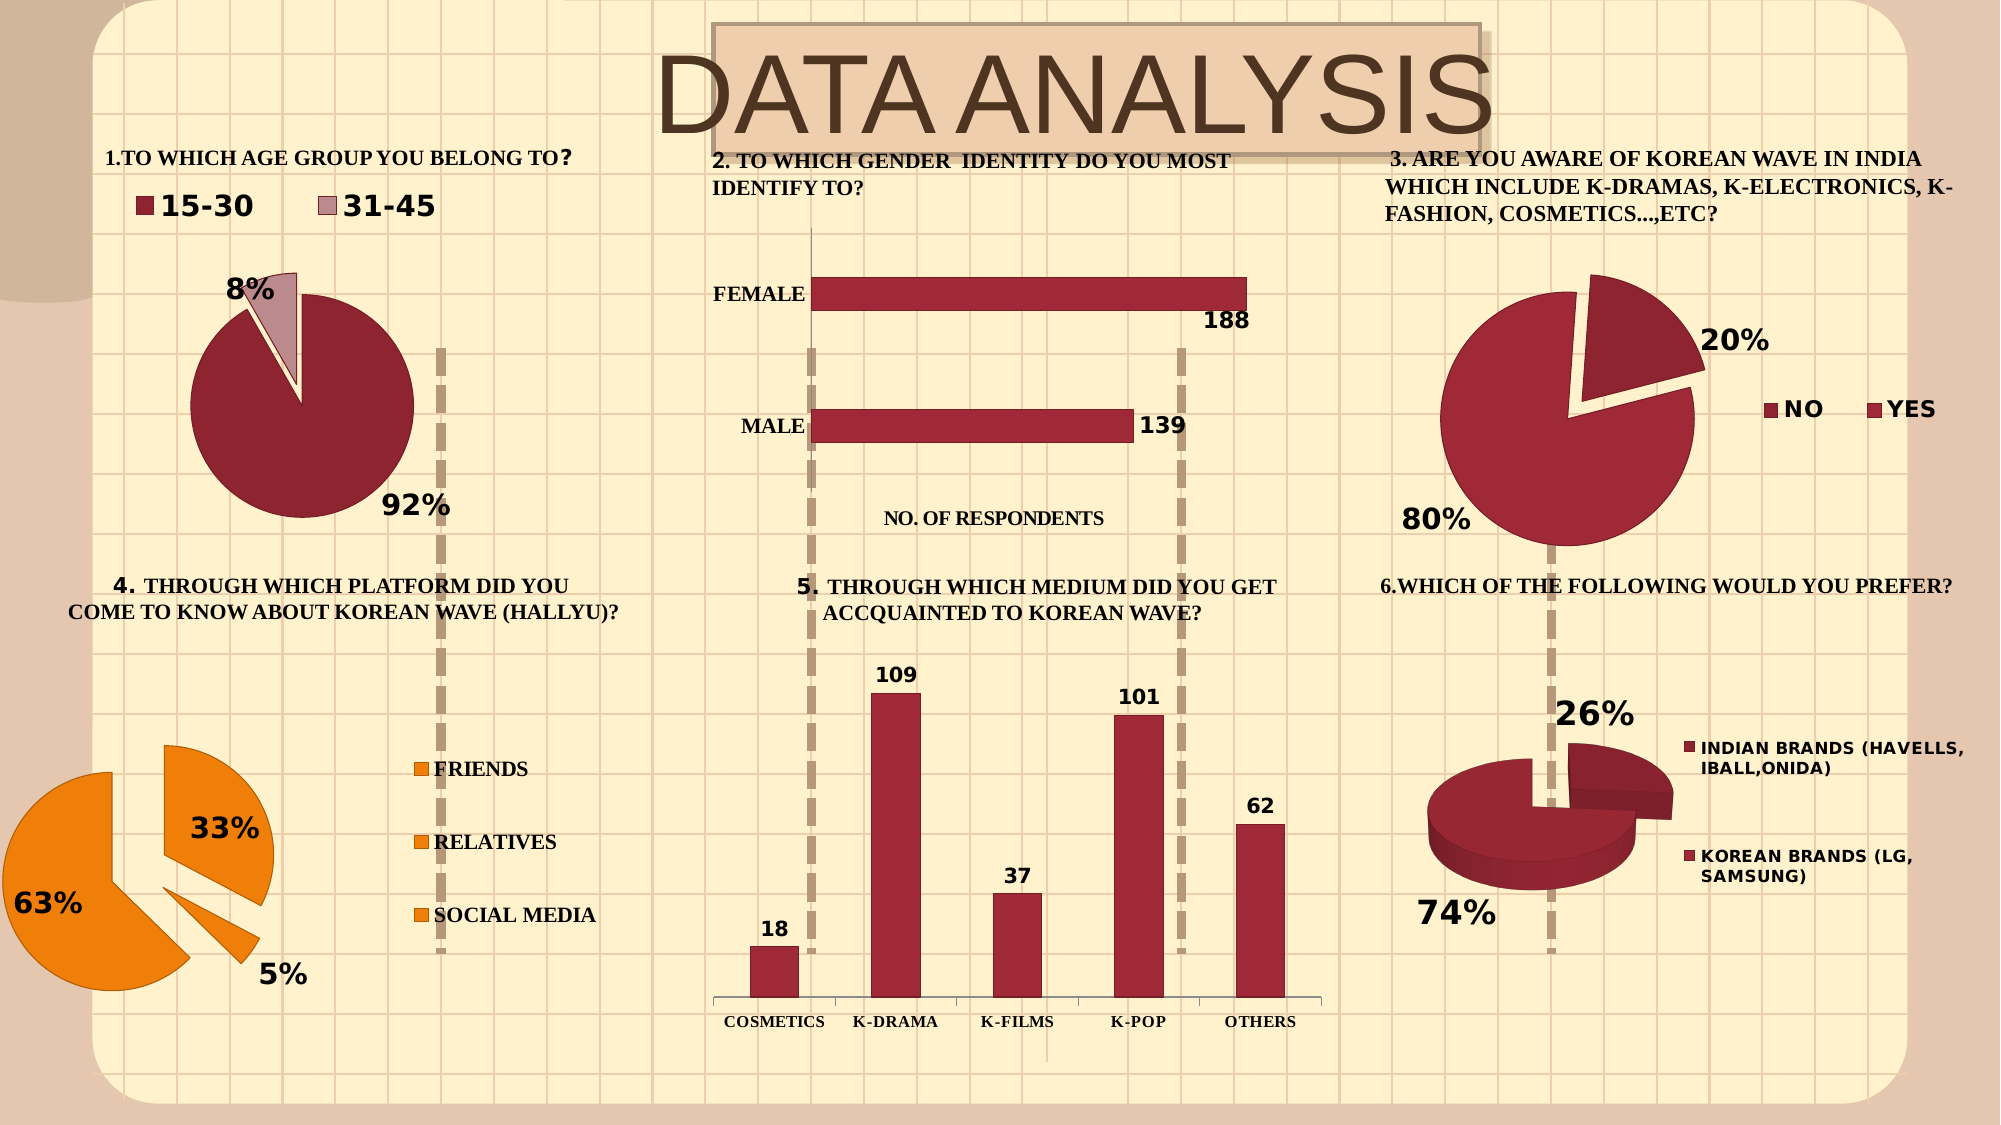

### Chart

| Category |  |
|---|---|
| 15-30 | 300.0 |
| 31-45 | 27.0 |
1.TO WHICH AGE GROUP YOU BELONG TO?

### Chart

| Category |  |
|---|---|
| MALE | 139.0 |
| FEMALE | 188.0 |

### Chart

| Category | Count of 3. ARE YOU AWARE OF KOREAN WAVE IN INDIA WHICH INCLUDE K-DRAMAS, K-ELECTRONICS, K-FASHION, COSMETICS...,,ETC |
|---|---|
| NO | 65.0 |
| YES | 262.0 |
2. TO WHICH GENDER  IDENTITY DO YOU MOST IDENTIFY TO?
 3. ARE YOU AWARE OF KOREAN WAVE IN INDIA WHICH INCLUDE K-DRAMAS, K-ELECTRONICS, K-FASHION, COSMETICS...,ETC?

[unsupported chart]

[unsupported chart]

### Chart

| Category | Count of 4. THROUGH WHICH PLATFORM DID YOU COME TO KNOW ABOUT KOREAN WAVE (HALLYU)? |
|---|---|
| FRIENDS | 107.0 |
| RELATIVES | 15.0 |
| SOCIAL MEDIA | 205.0 |
4. THROUGH WHICH PLATFORM DID YOU
COME TO KNOW ABOUT KOREAN WAVE (HALLYU)?

### Chart

| Category | Count of 5. THROUGH WHICH MEDIUM DID YOU GET ACCQUAINTED TO KOREAN WAVE? |
|---|---|
| COSMETICS | 18.0 |
| K-DRAMA | 109.0 |
| K-FILMS | 37.0 |
| K-POP | 101.0 |
| OTHERS | 62.0 |
      5. THROUGH WHICH MEDIUM DID YOU GET ACCQUAINTED TO KOREAN WAVE?

[unsupported chart]

6.WHICH OF THE FOLLOWING WOULD YOU PREFER?

DATA ANALYSIS